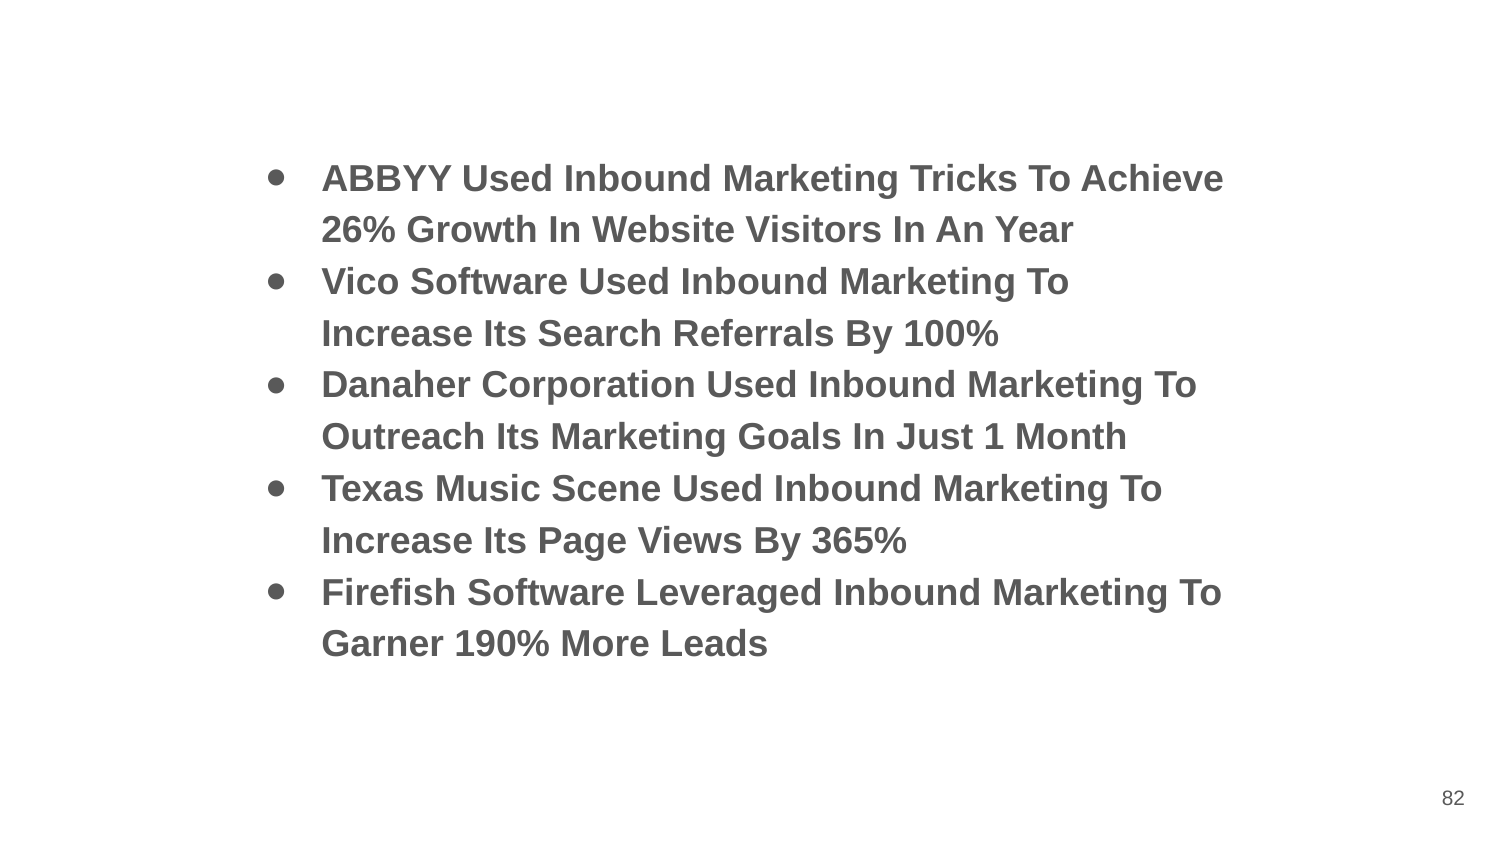

ABBYY Used Inbound Marketing Tricks To Achieve 26% Growth In Website Visitors In An Year
Vico Software Used Inbound Marketing To Increase Its Search Referrals By 100%
Danaher Corporation Used Inbound Marketing To Outreach Its Marketing Goals In Just 1 Month
Texas Music Scene Used Inbound Marketing To Increase Its Page Views By 365%
Firefish Software Leveraged Inbound Marketing To Garner 190% More Leads

82